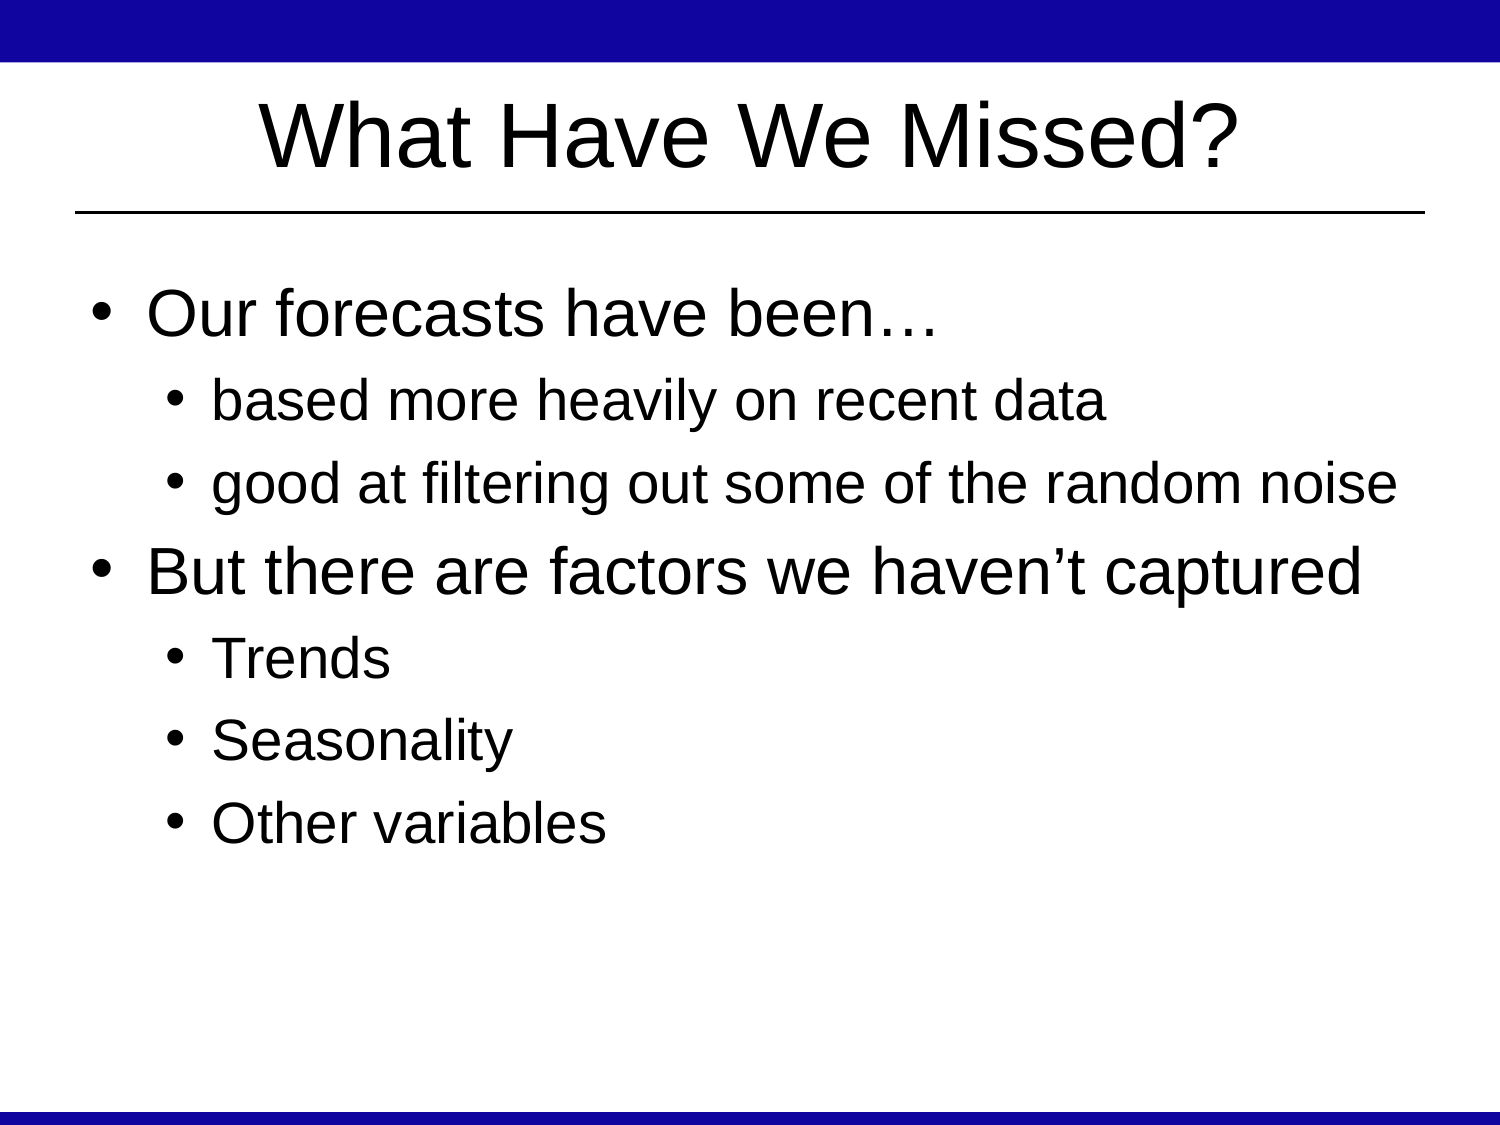

# What Have We Missed?
Our forecasts have been…
based more heavily on recent data
good at filtering out some of the random noise
But there are factors we haven’t captured
Trends
Seasonality
Other variables